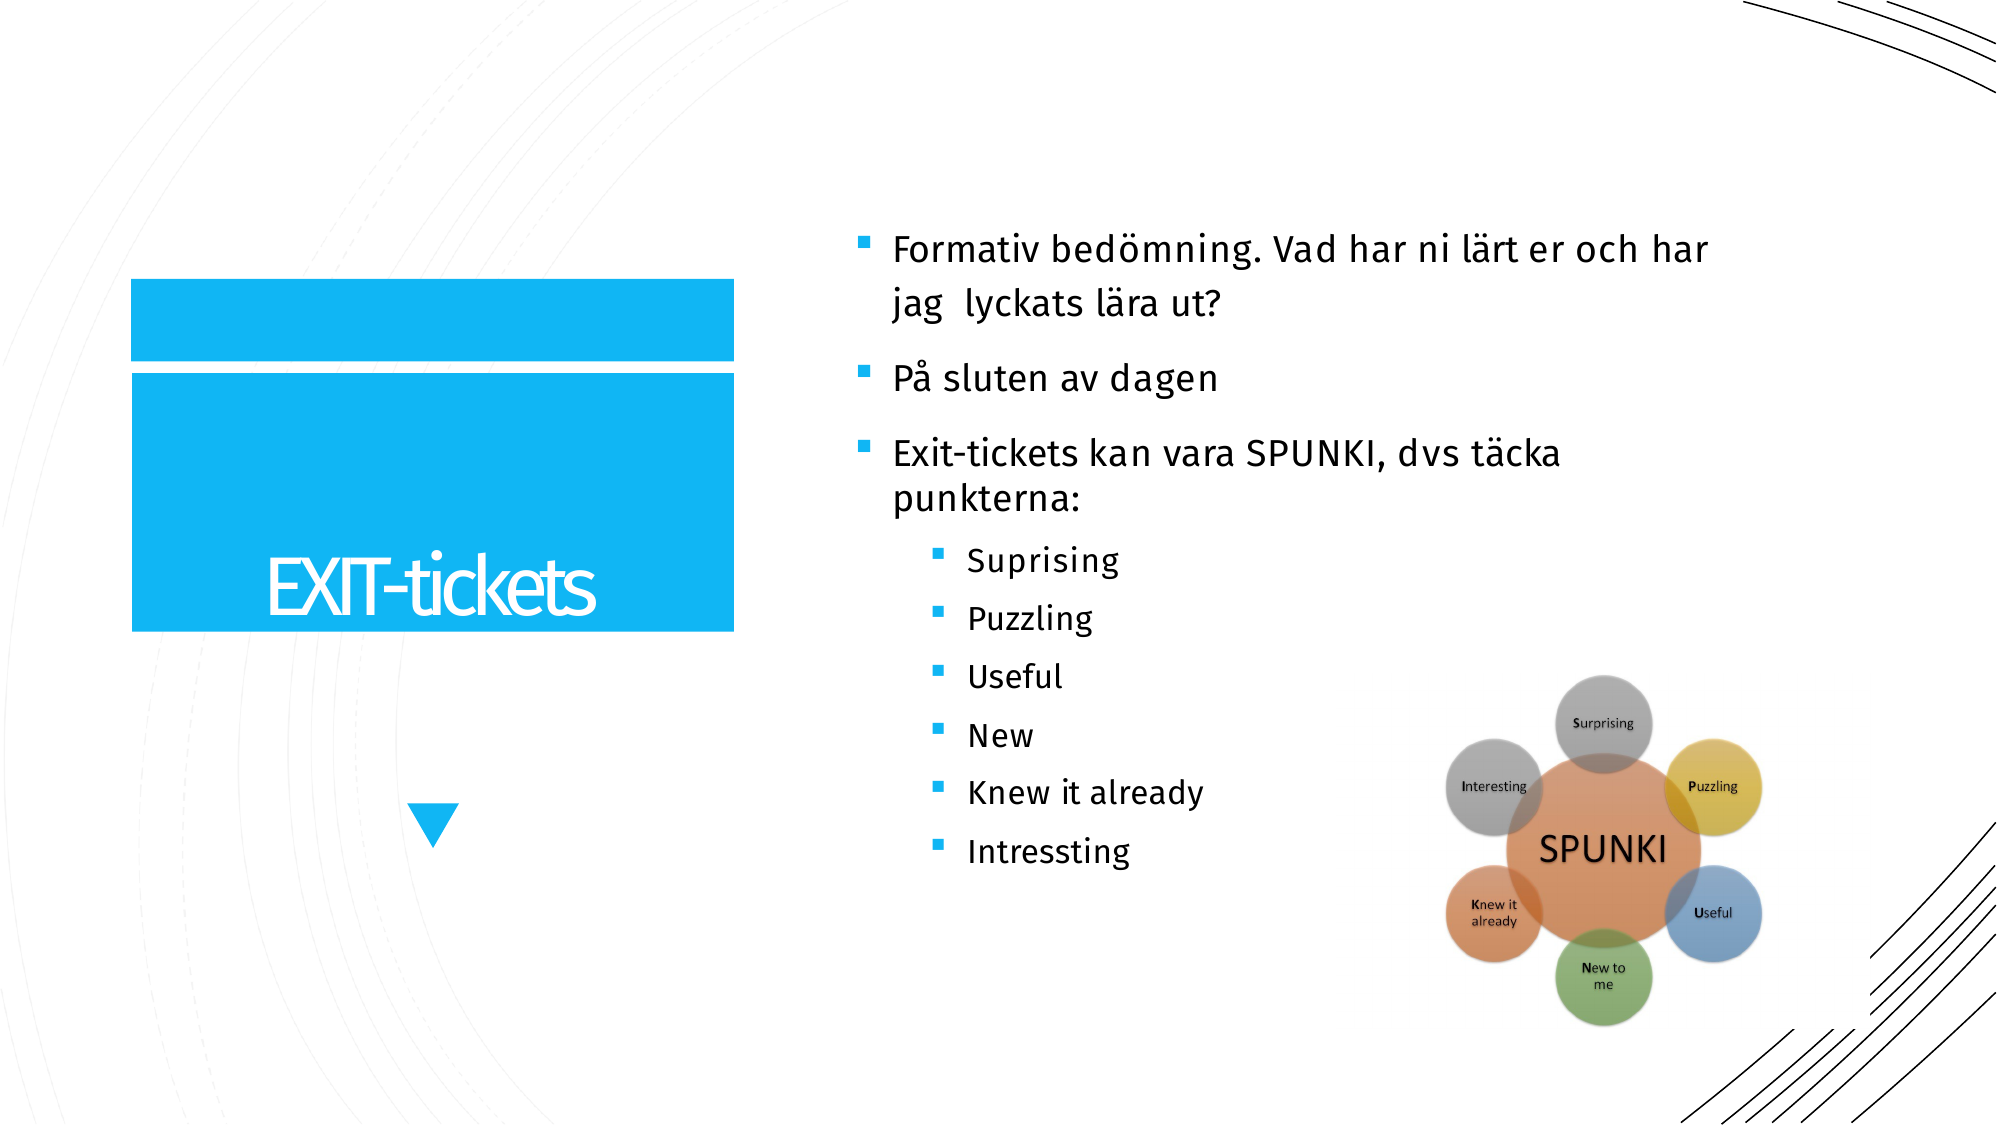

Formativ bedömning. Vad har ni lärt er och har jag  lyckats lära ut?
På sluten av dagen
Exit-tickets kan vara SPUNKI, dvs täcka punkterna:
Suprising
Puzzling
Useful
New
Knew it already
Intressting

EXIT-tickets